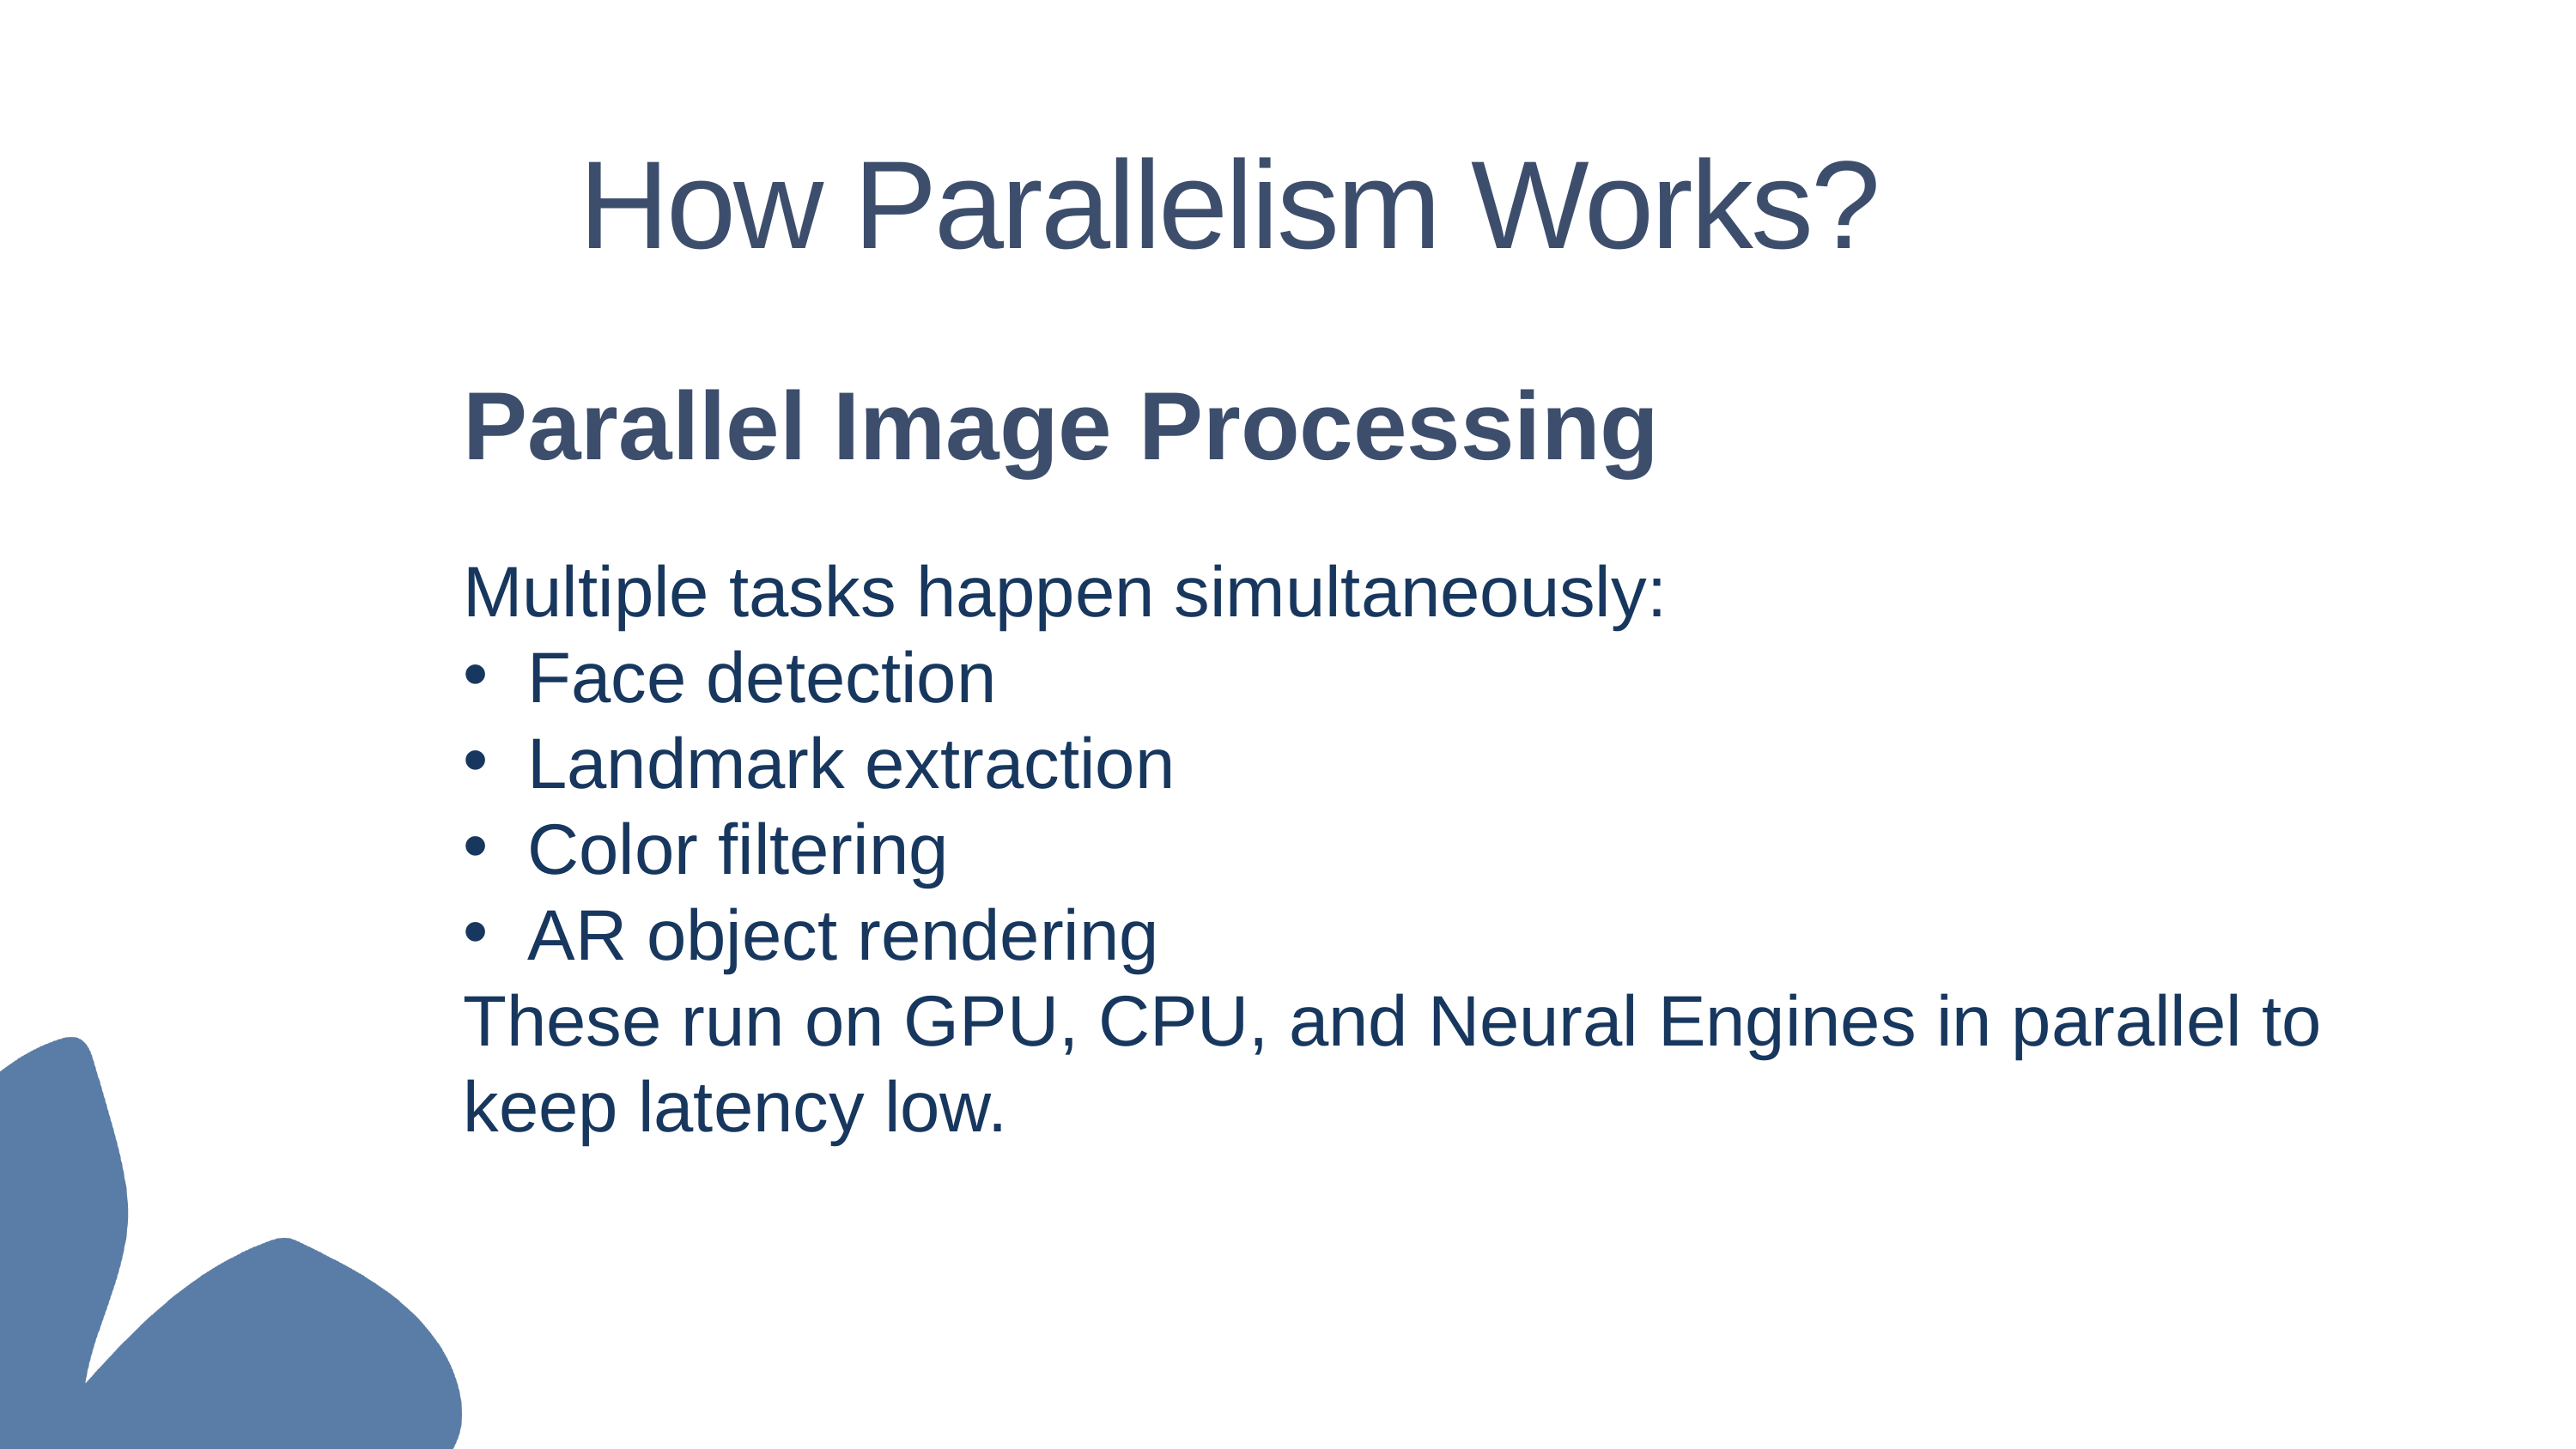

How Parallelism Works?
Parallel Image Processing
Multiple tasks happen simultaneously:
Face detection
Landmark extraction
Color filtering
AR object rendering
These run on GPU, CPU, and Neural Engines in parallel to keep latency low.